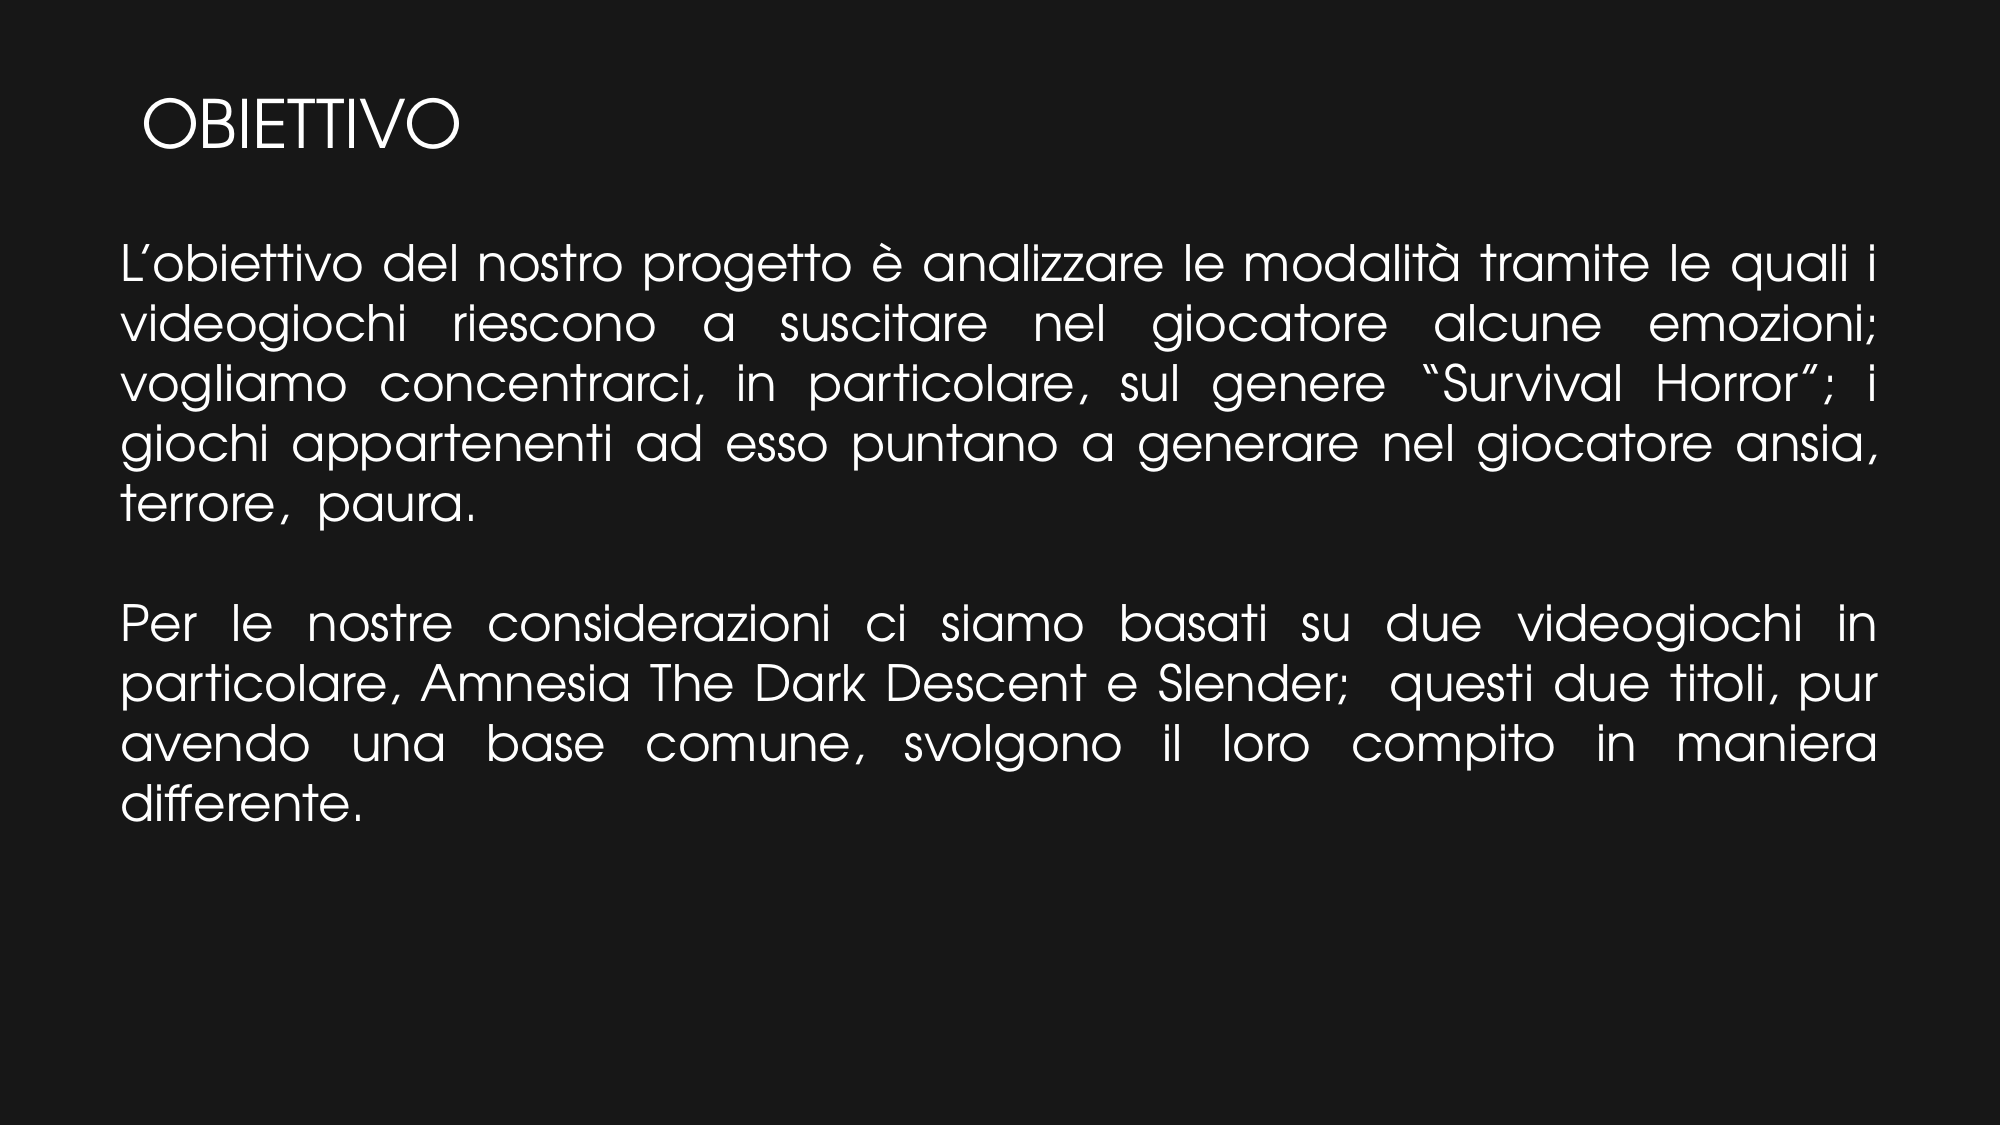

# obiettivo
L’obiettivo del nostro progetto è analizzare le modalità tramite le quali i videogiochi riescono a suscitare nel giocatore alcune emozioni; vogliamo concentrarci, in particolare, sul genere “Survival Horror”; i giochi appartenenti ad esso puntano a generare nel giocatore ansia, terrore,  paura.

Per le nostre considerazioni ci siamo basati su due videogiochi in particolare, Amnesia The Dark Descent e Slender;  questi due titoli, pur avendo una base comune, svolgono il loro compito in maniera differente.